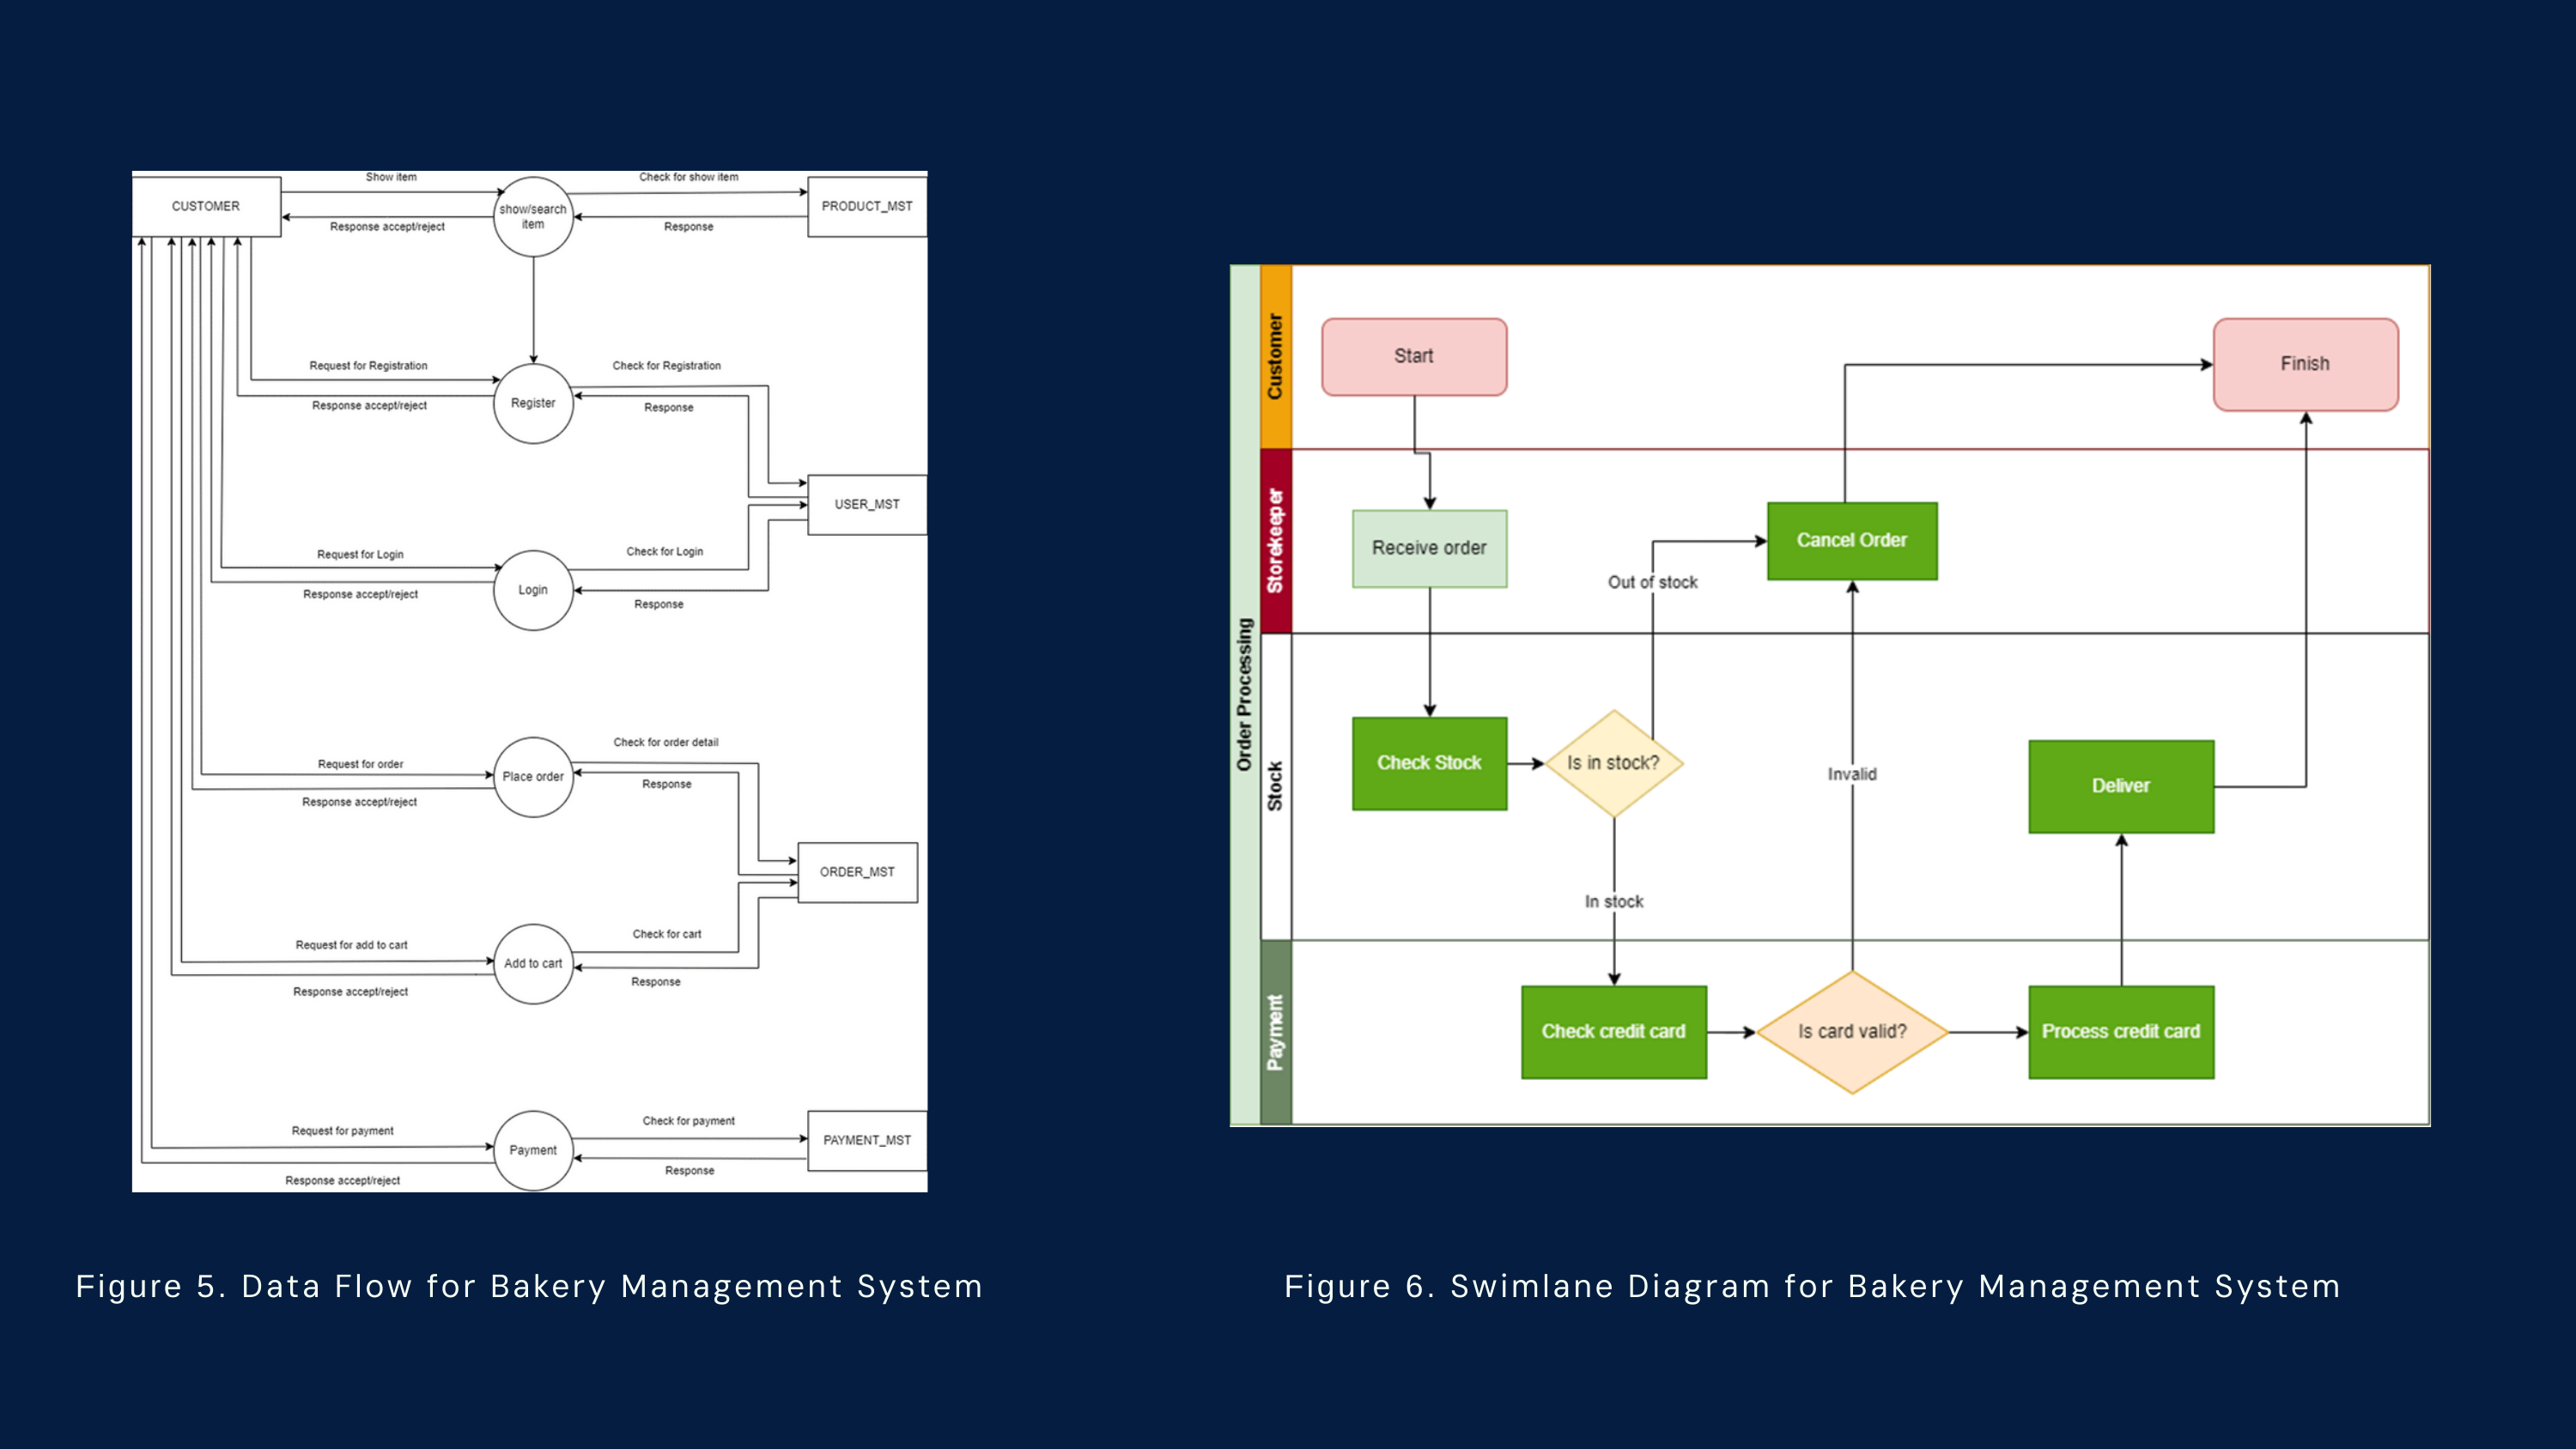

Figure 5. Data Flow for Bakery Management System

Figure 6. Swimlane Diagram for Bakery Management System